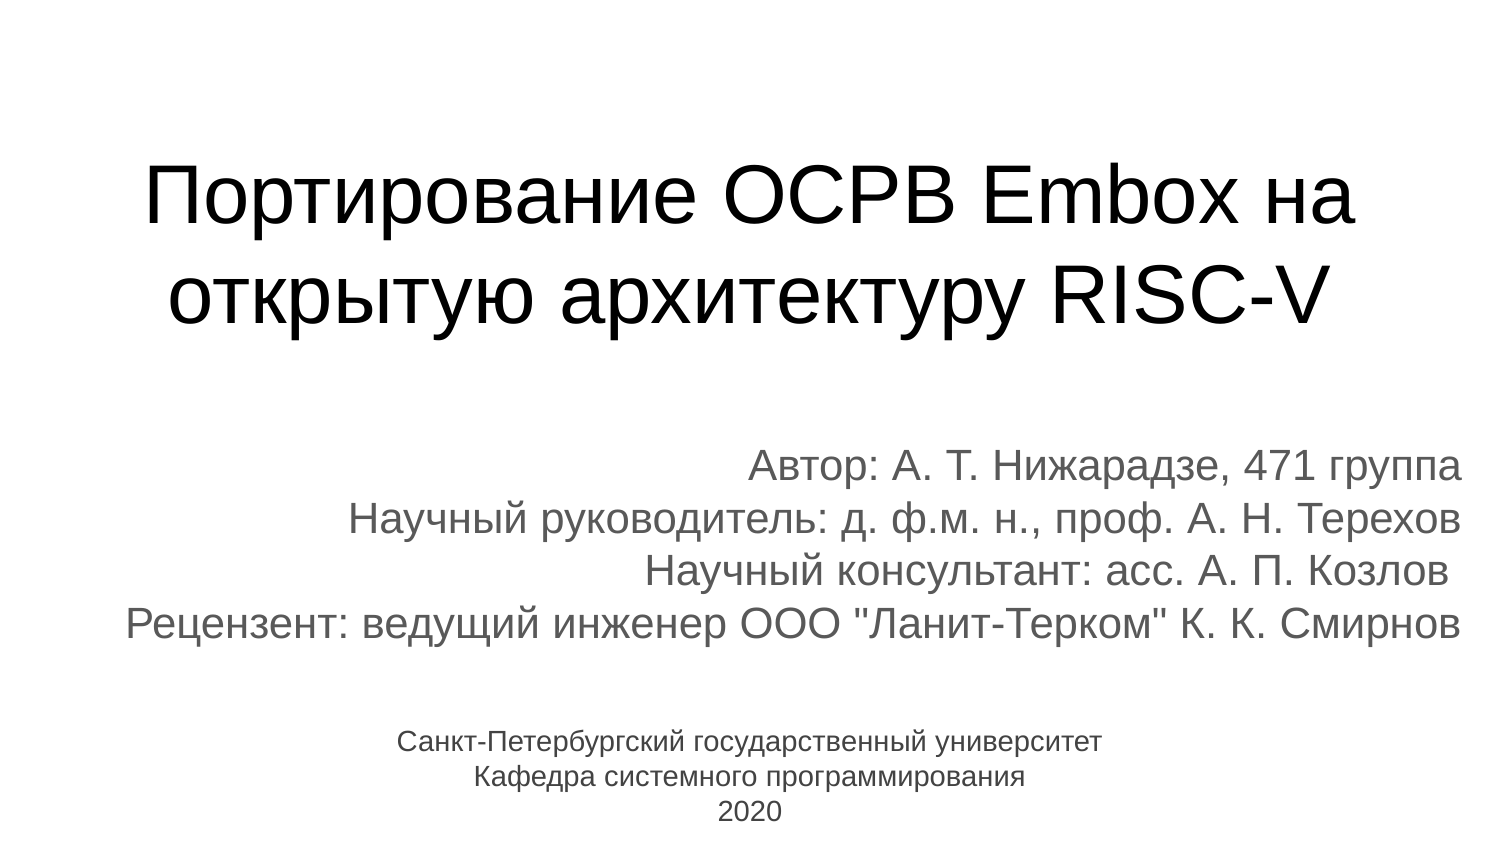

# Портирование ОСРВ Embox на открытую архитектуру RISC-V
Автор: А. Т. Нижарадзе, 471 группа
Научный руководитель: д. ф.м. н., проф. А. Н. Терехов
Научный консультант: асс. А. П. Козлов
Рецензент: ведущий инженер ООО "Ланит-Терком" К. К. Смирнов
Санкт-Петербургский государственный университет
Кафедра системного программирования
2020